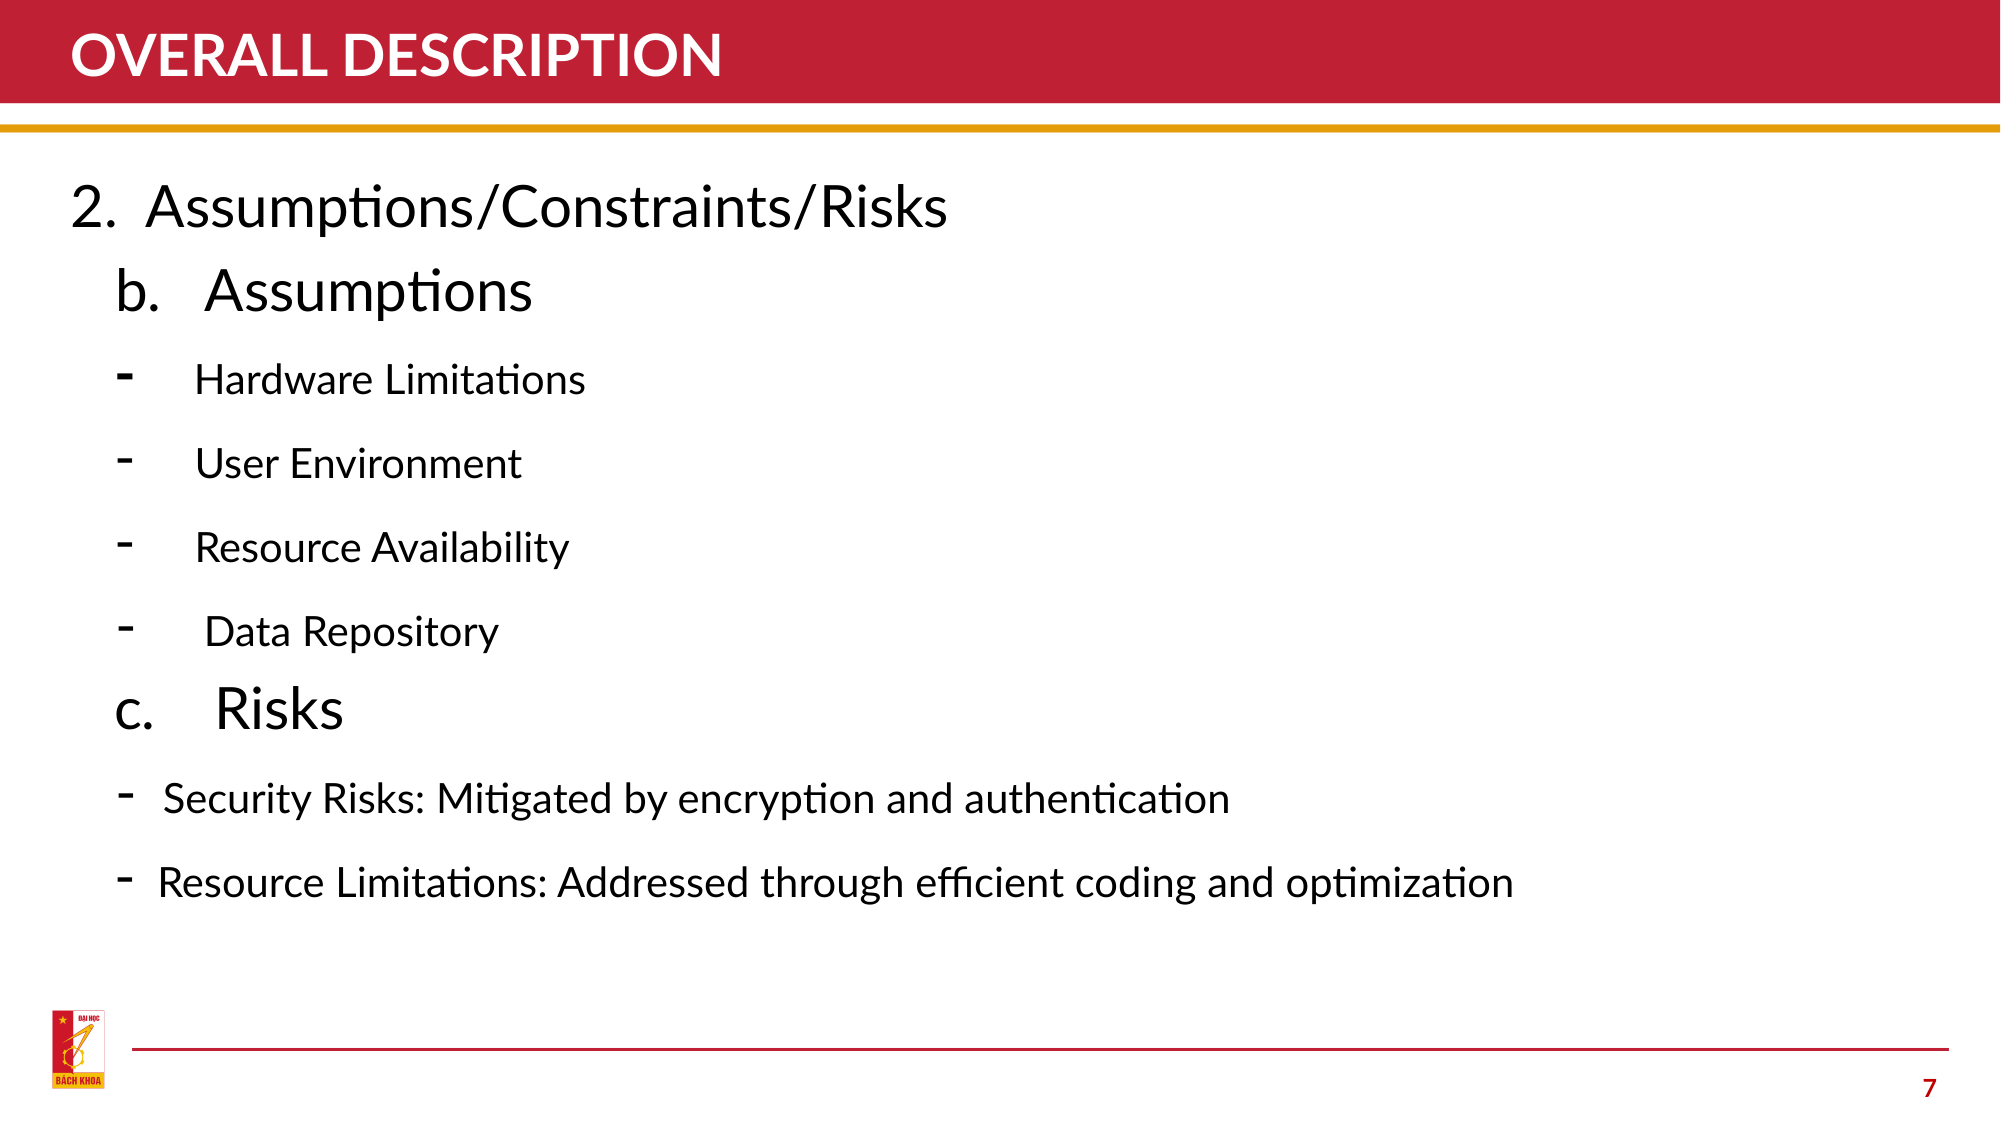

# OVERALL DESCRIPTION
2.  Assumptions/Constraints/Risks
   b.   Assumptions
 -  Hardware Limitations
 -  User Environment
 -  Resource Availability
   -    Data Repository
 c.  Risks
   -  Security Risks: Mitigated by encryption and authentication
 -  Resource Limitations: Addressed through efficient coding and optimization

7